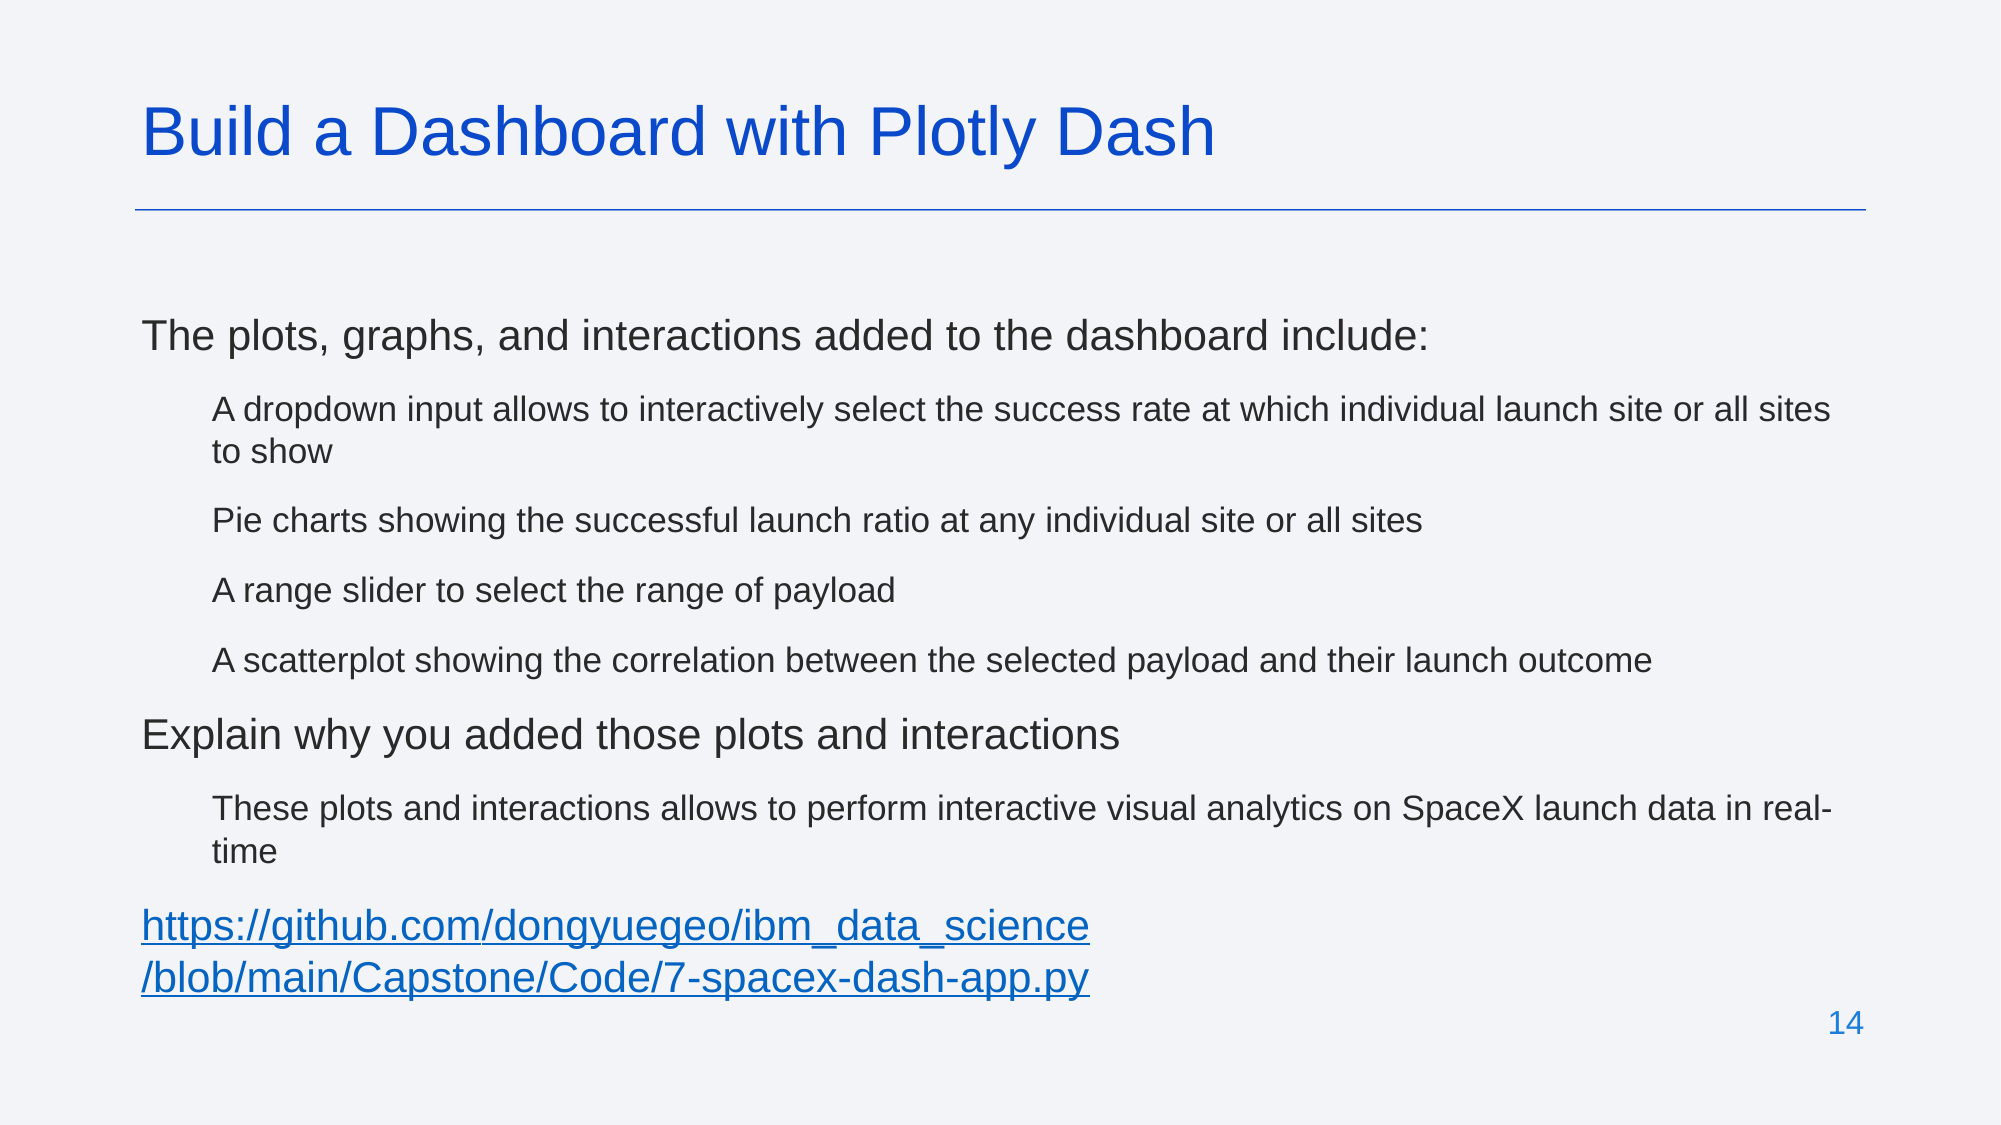

Build a Dashboard with Plotly Dash
The plots, graphs, and interactions added to the dashboard include:
A dropdown input allows to interactively select the success rate at which individual launch site or all sites to show
Pie charts showing the successful launch ratio at any individual site or all sites
A range slider to select the range of payload
A scatterplot showing the correlation between the selected payload and their launch outcome
Explain why you added those plots and interactions
These plots and interactions allows to perform interactive visual analytics on SpaceX launch data in real-time
https://github.com/dongyuegeo/ibm_data_science/blob/main/Capstone/Code/7-spacex-dash-app.py
14